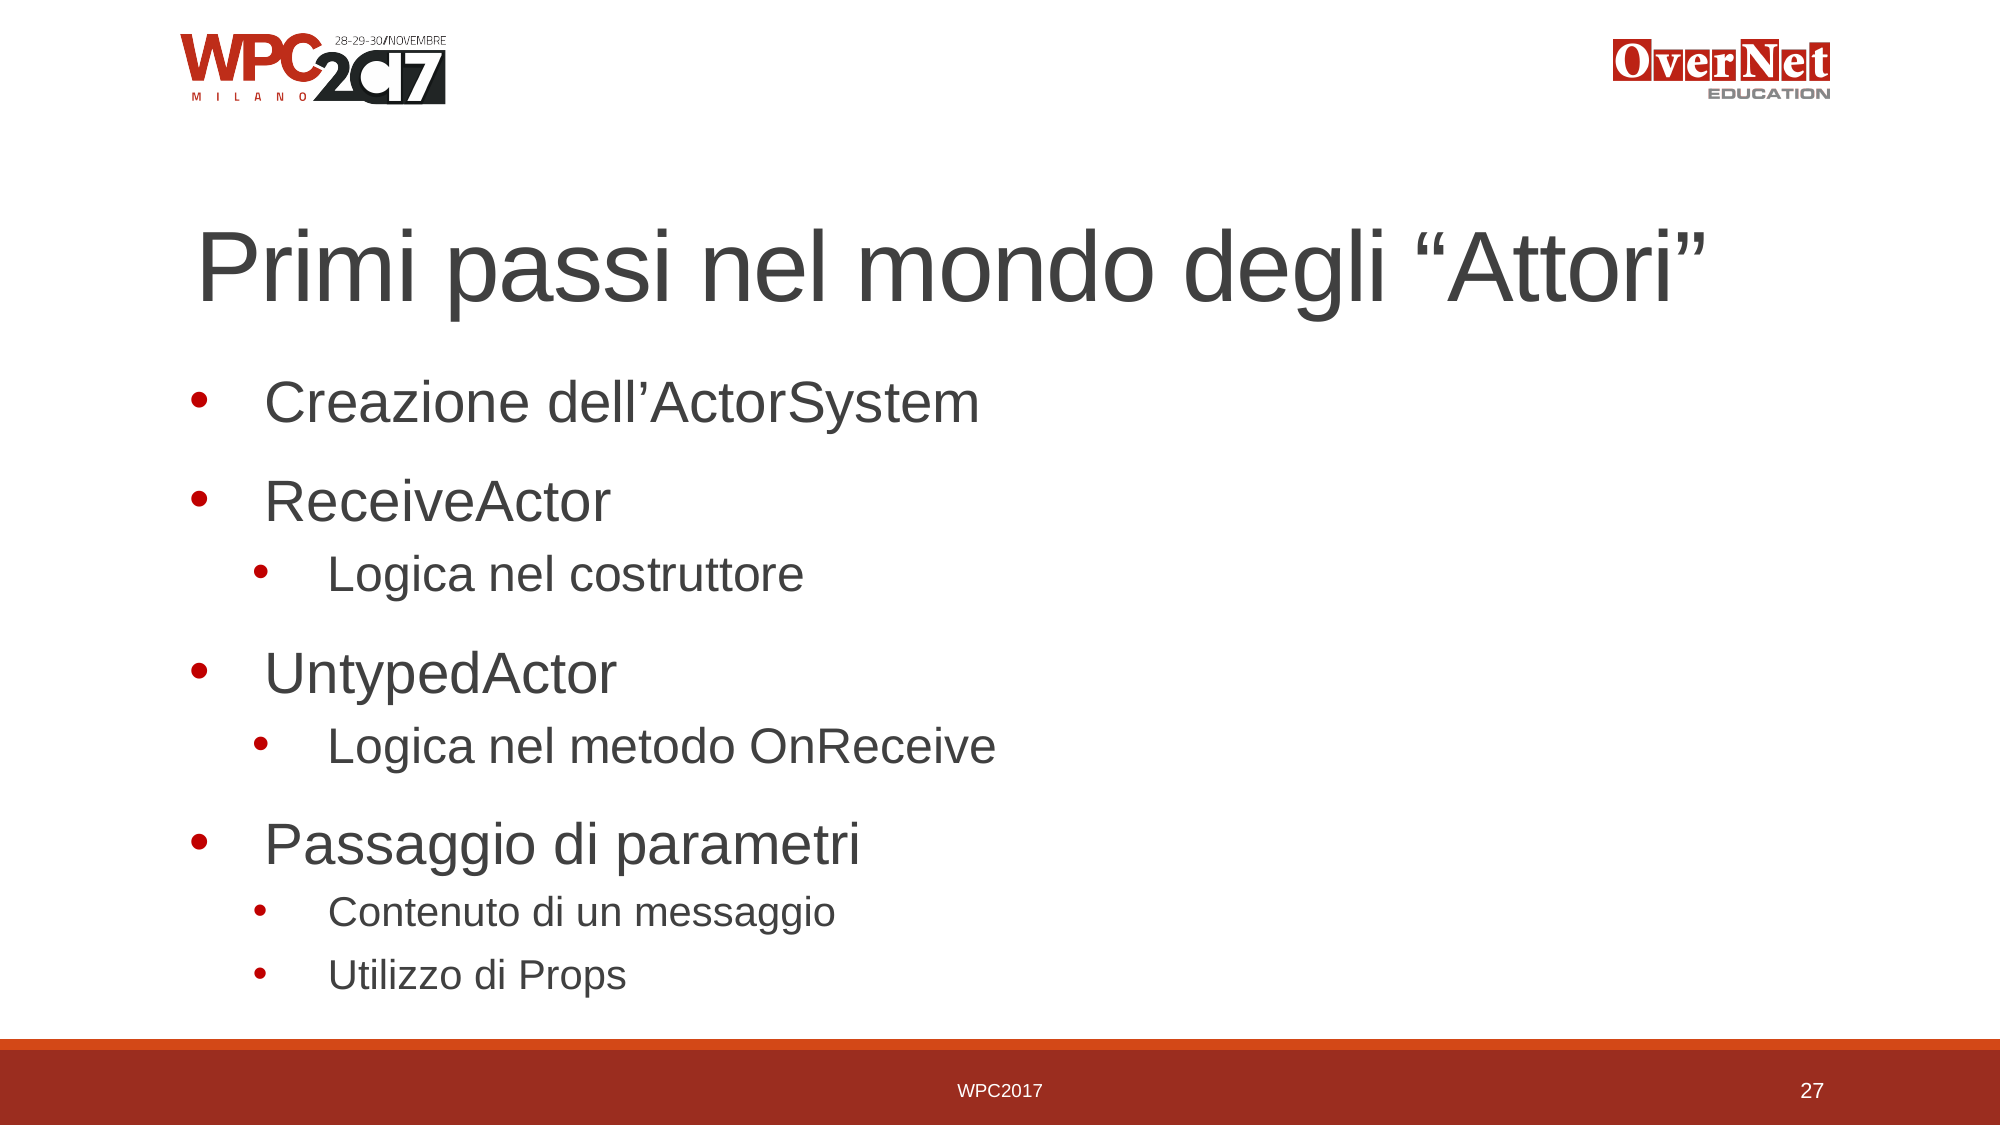

# Primi passi nel mondo degli “Attori”
Creazione dell’ActorSystem
ReceiveActor
Logica nel costruttore
UntypedActor
Logica nel metodo OnReceive
Passaggio di parametri
Contenuto di un messaggio
Utilizzo di Props
WPC2017
27